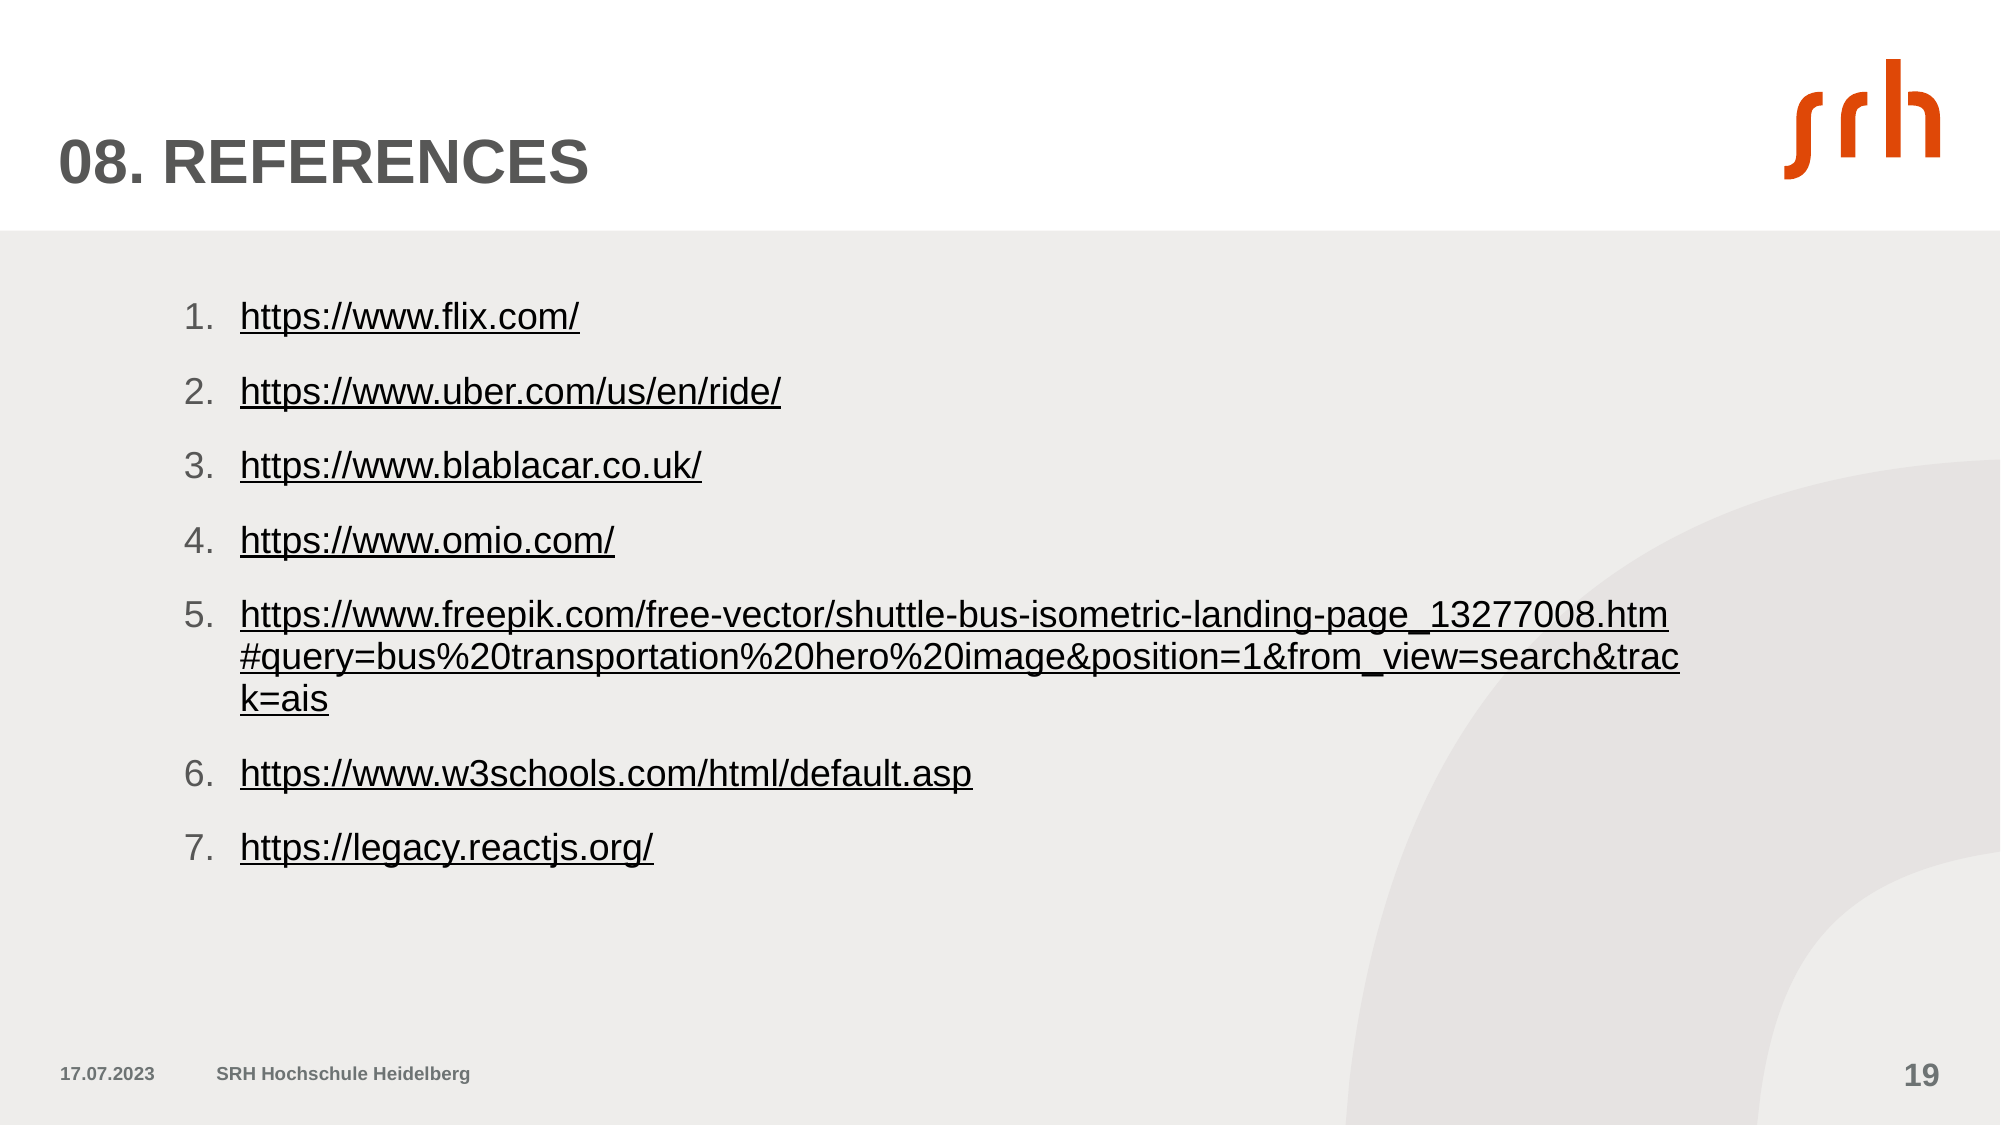

# 08. REFERENCES
https://www.flix.com/
https://www.uber.com/us/en/ride/
https://www.blablacar.co.uk/
https://www.omio.com/
https://www.freepik.com/free-vector/shuttle-bus-isometric-landing-page_13277008.htm#query=bus%20transportation%20hero%20image&position=1&from_view=search&track=ais
https://www.w3schools.com/html/default.asp
https://legacy.reactjs.org/

17.07.2023

SRH Hochschule Heidelberg

19